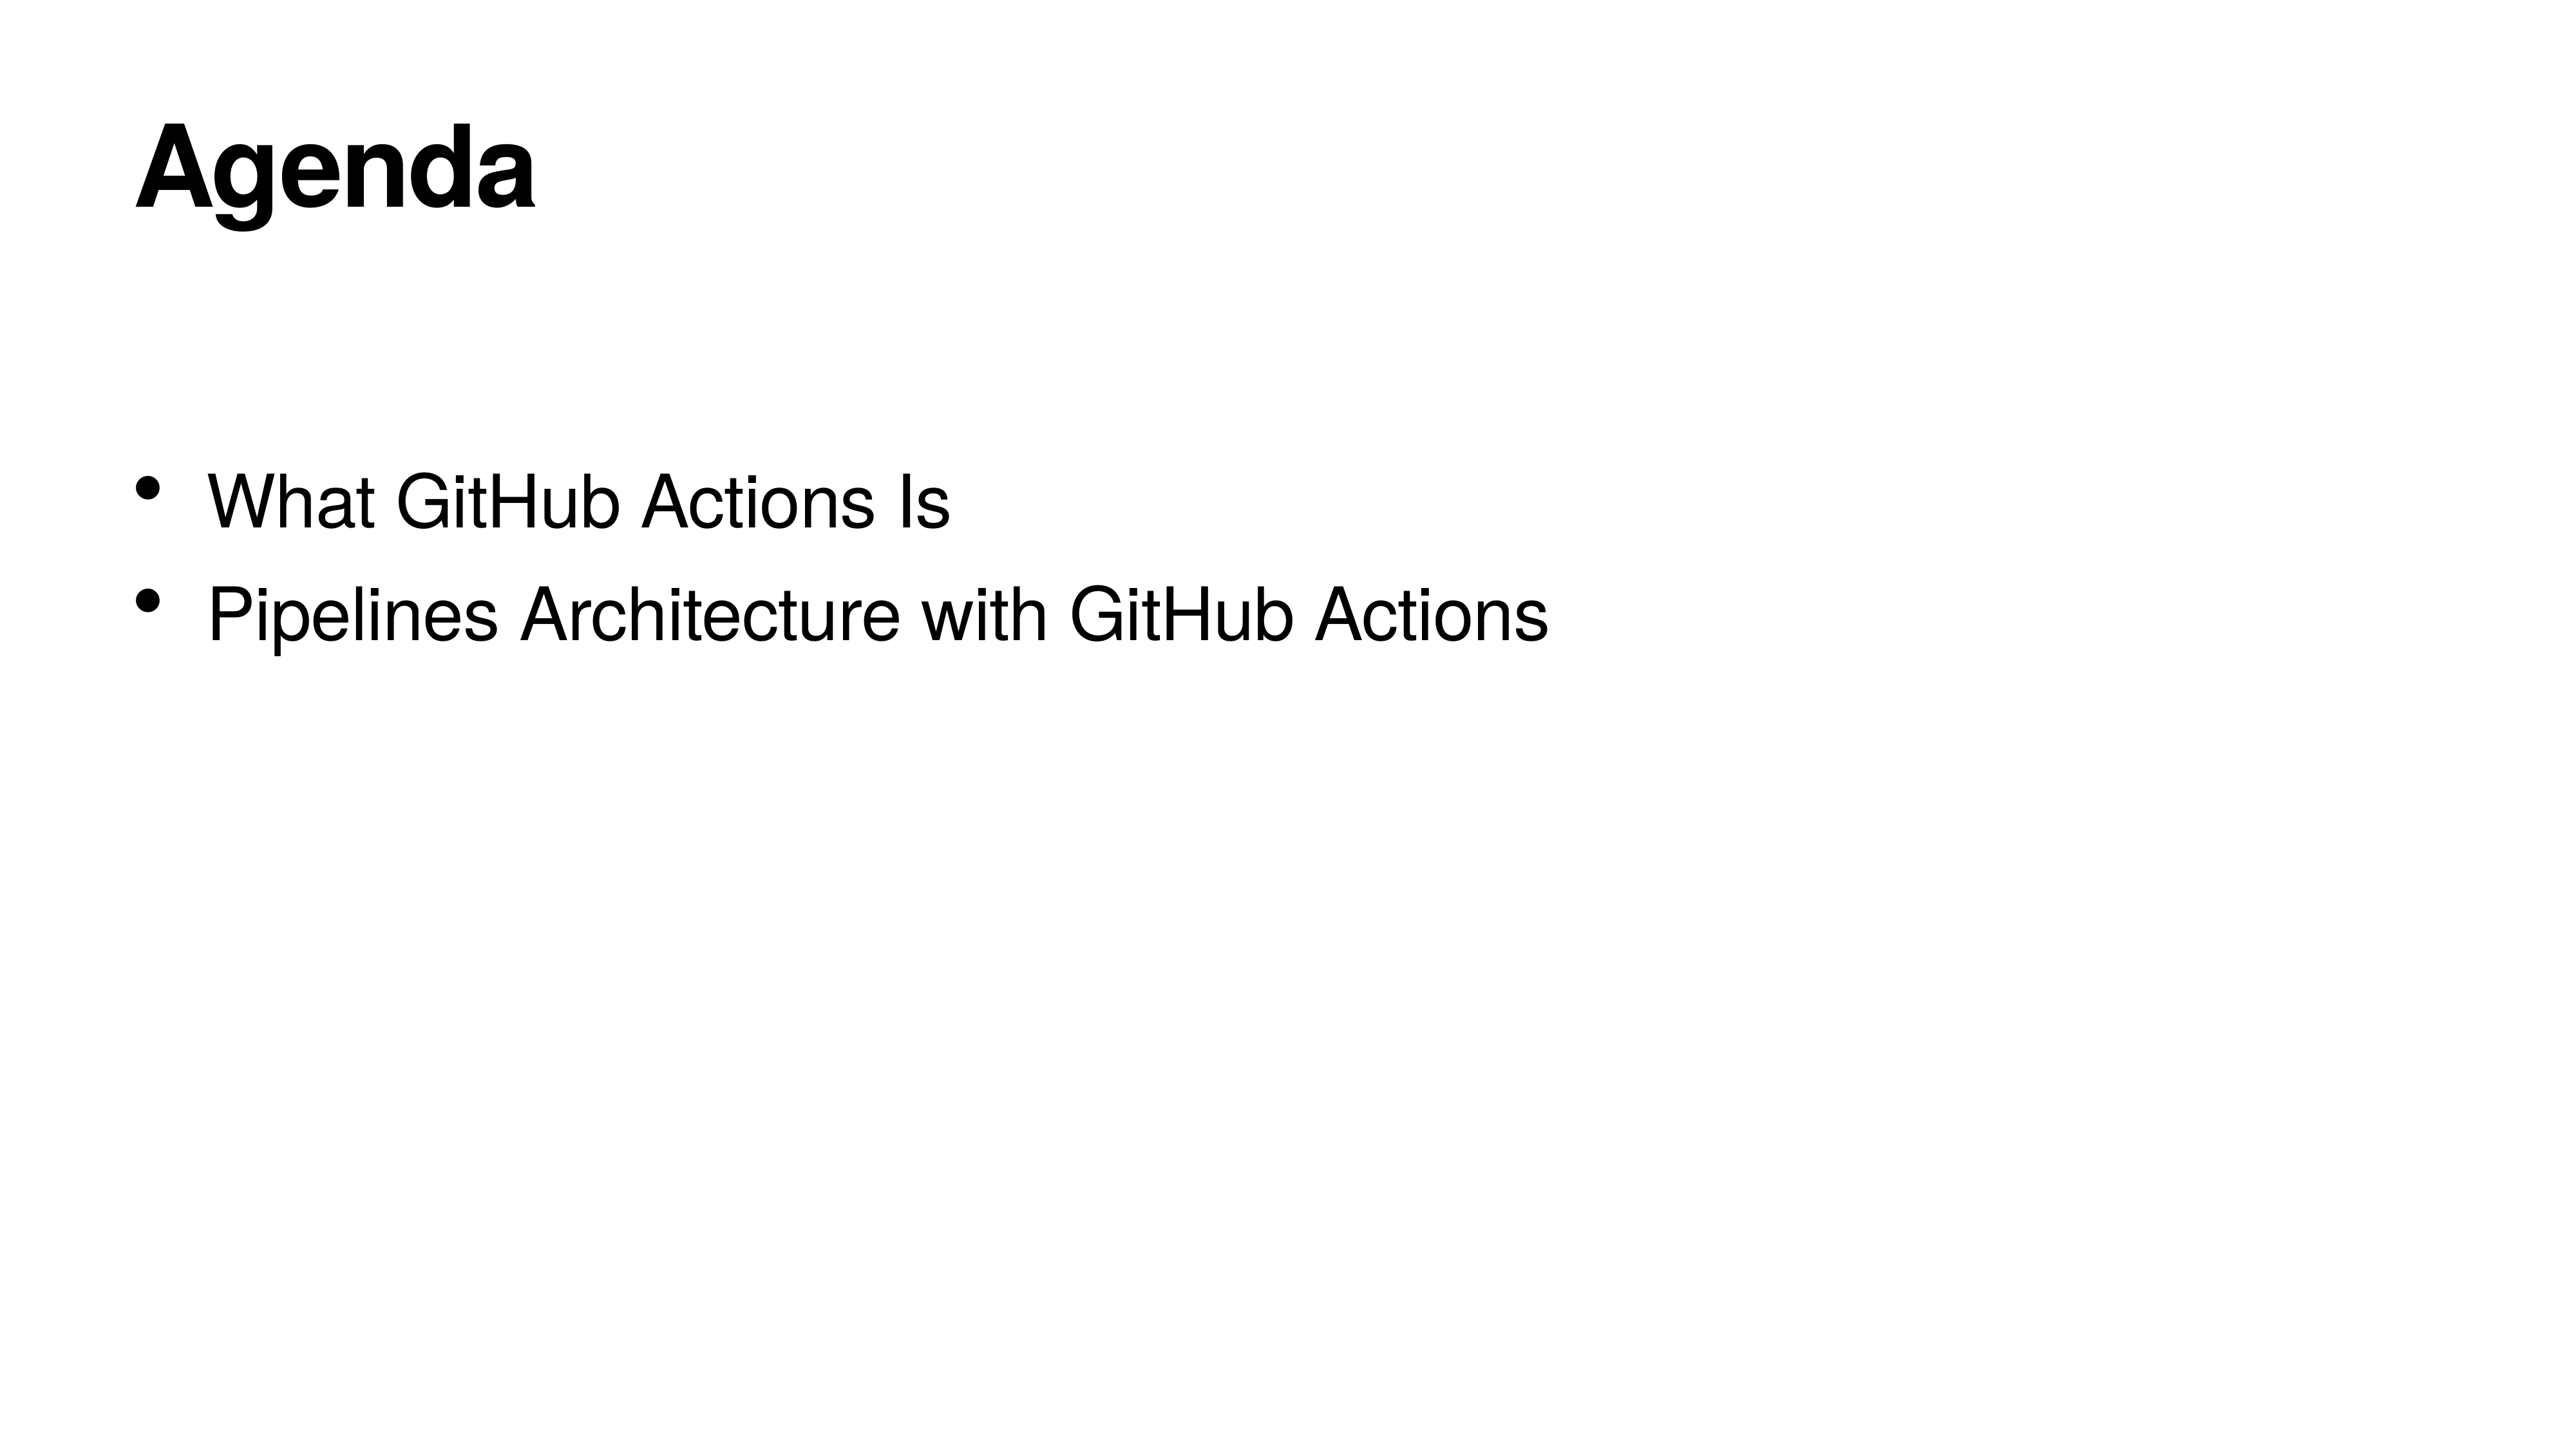

# Agenda

What GitHub Actions Is
Pipelines Architecture with GitHub Actions